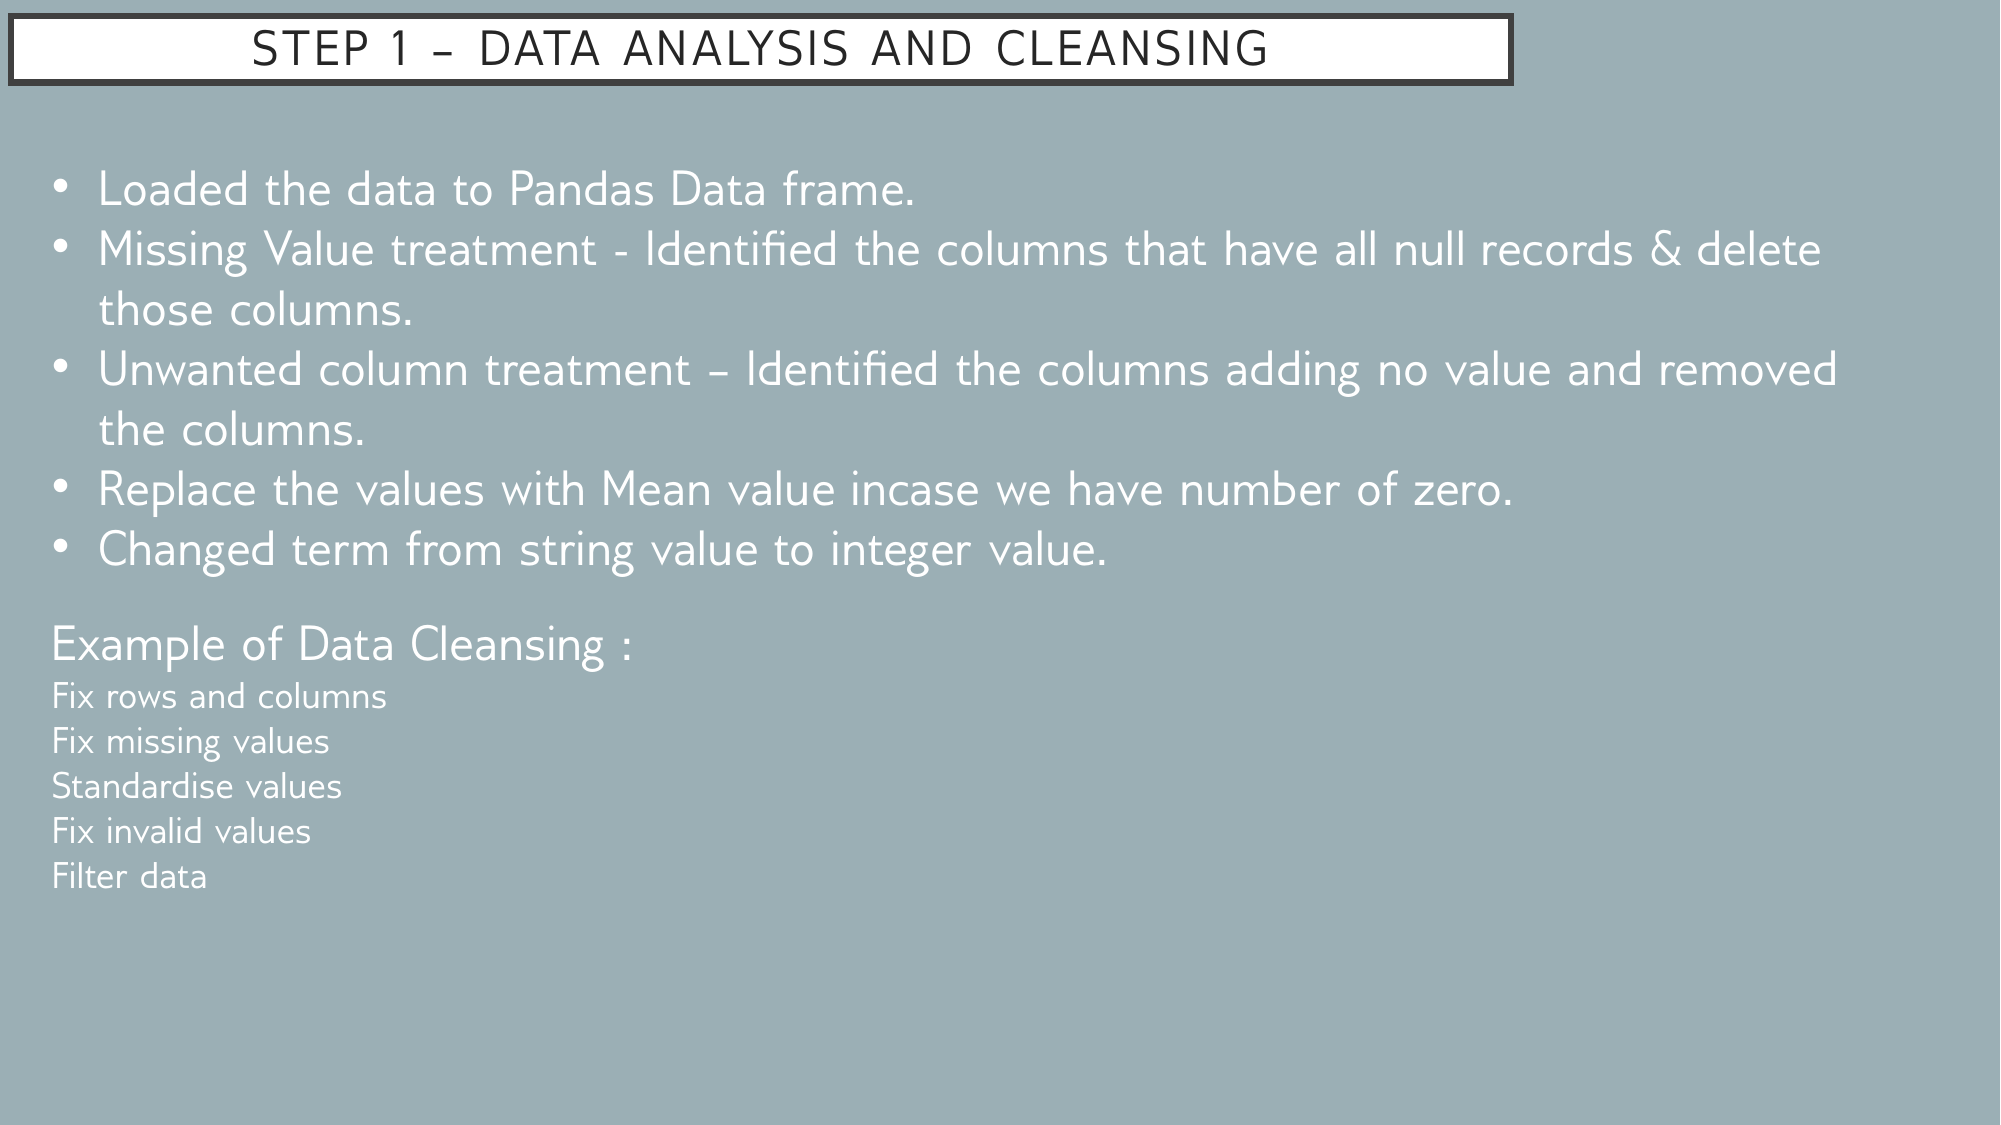

# Step 1 – Data Analysis and cleansing
Loaded the data to Pandas Data frame.
Missing Value treatment - Identified the columns that have all null records & delete those columns.
Unwanted column treatment – Identified the columns adding no value and removed the columns.
Replace the values with Mean value incase we have number of zero.
Changed term from string value to integer value.

Example of Data Cleansing :
Fix rows and columns
Fix missing values
Standardise values
Fix invalid values
Filter data